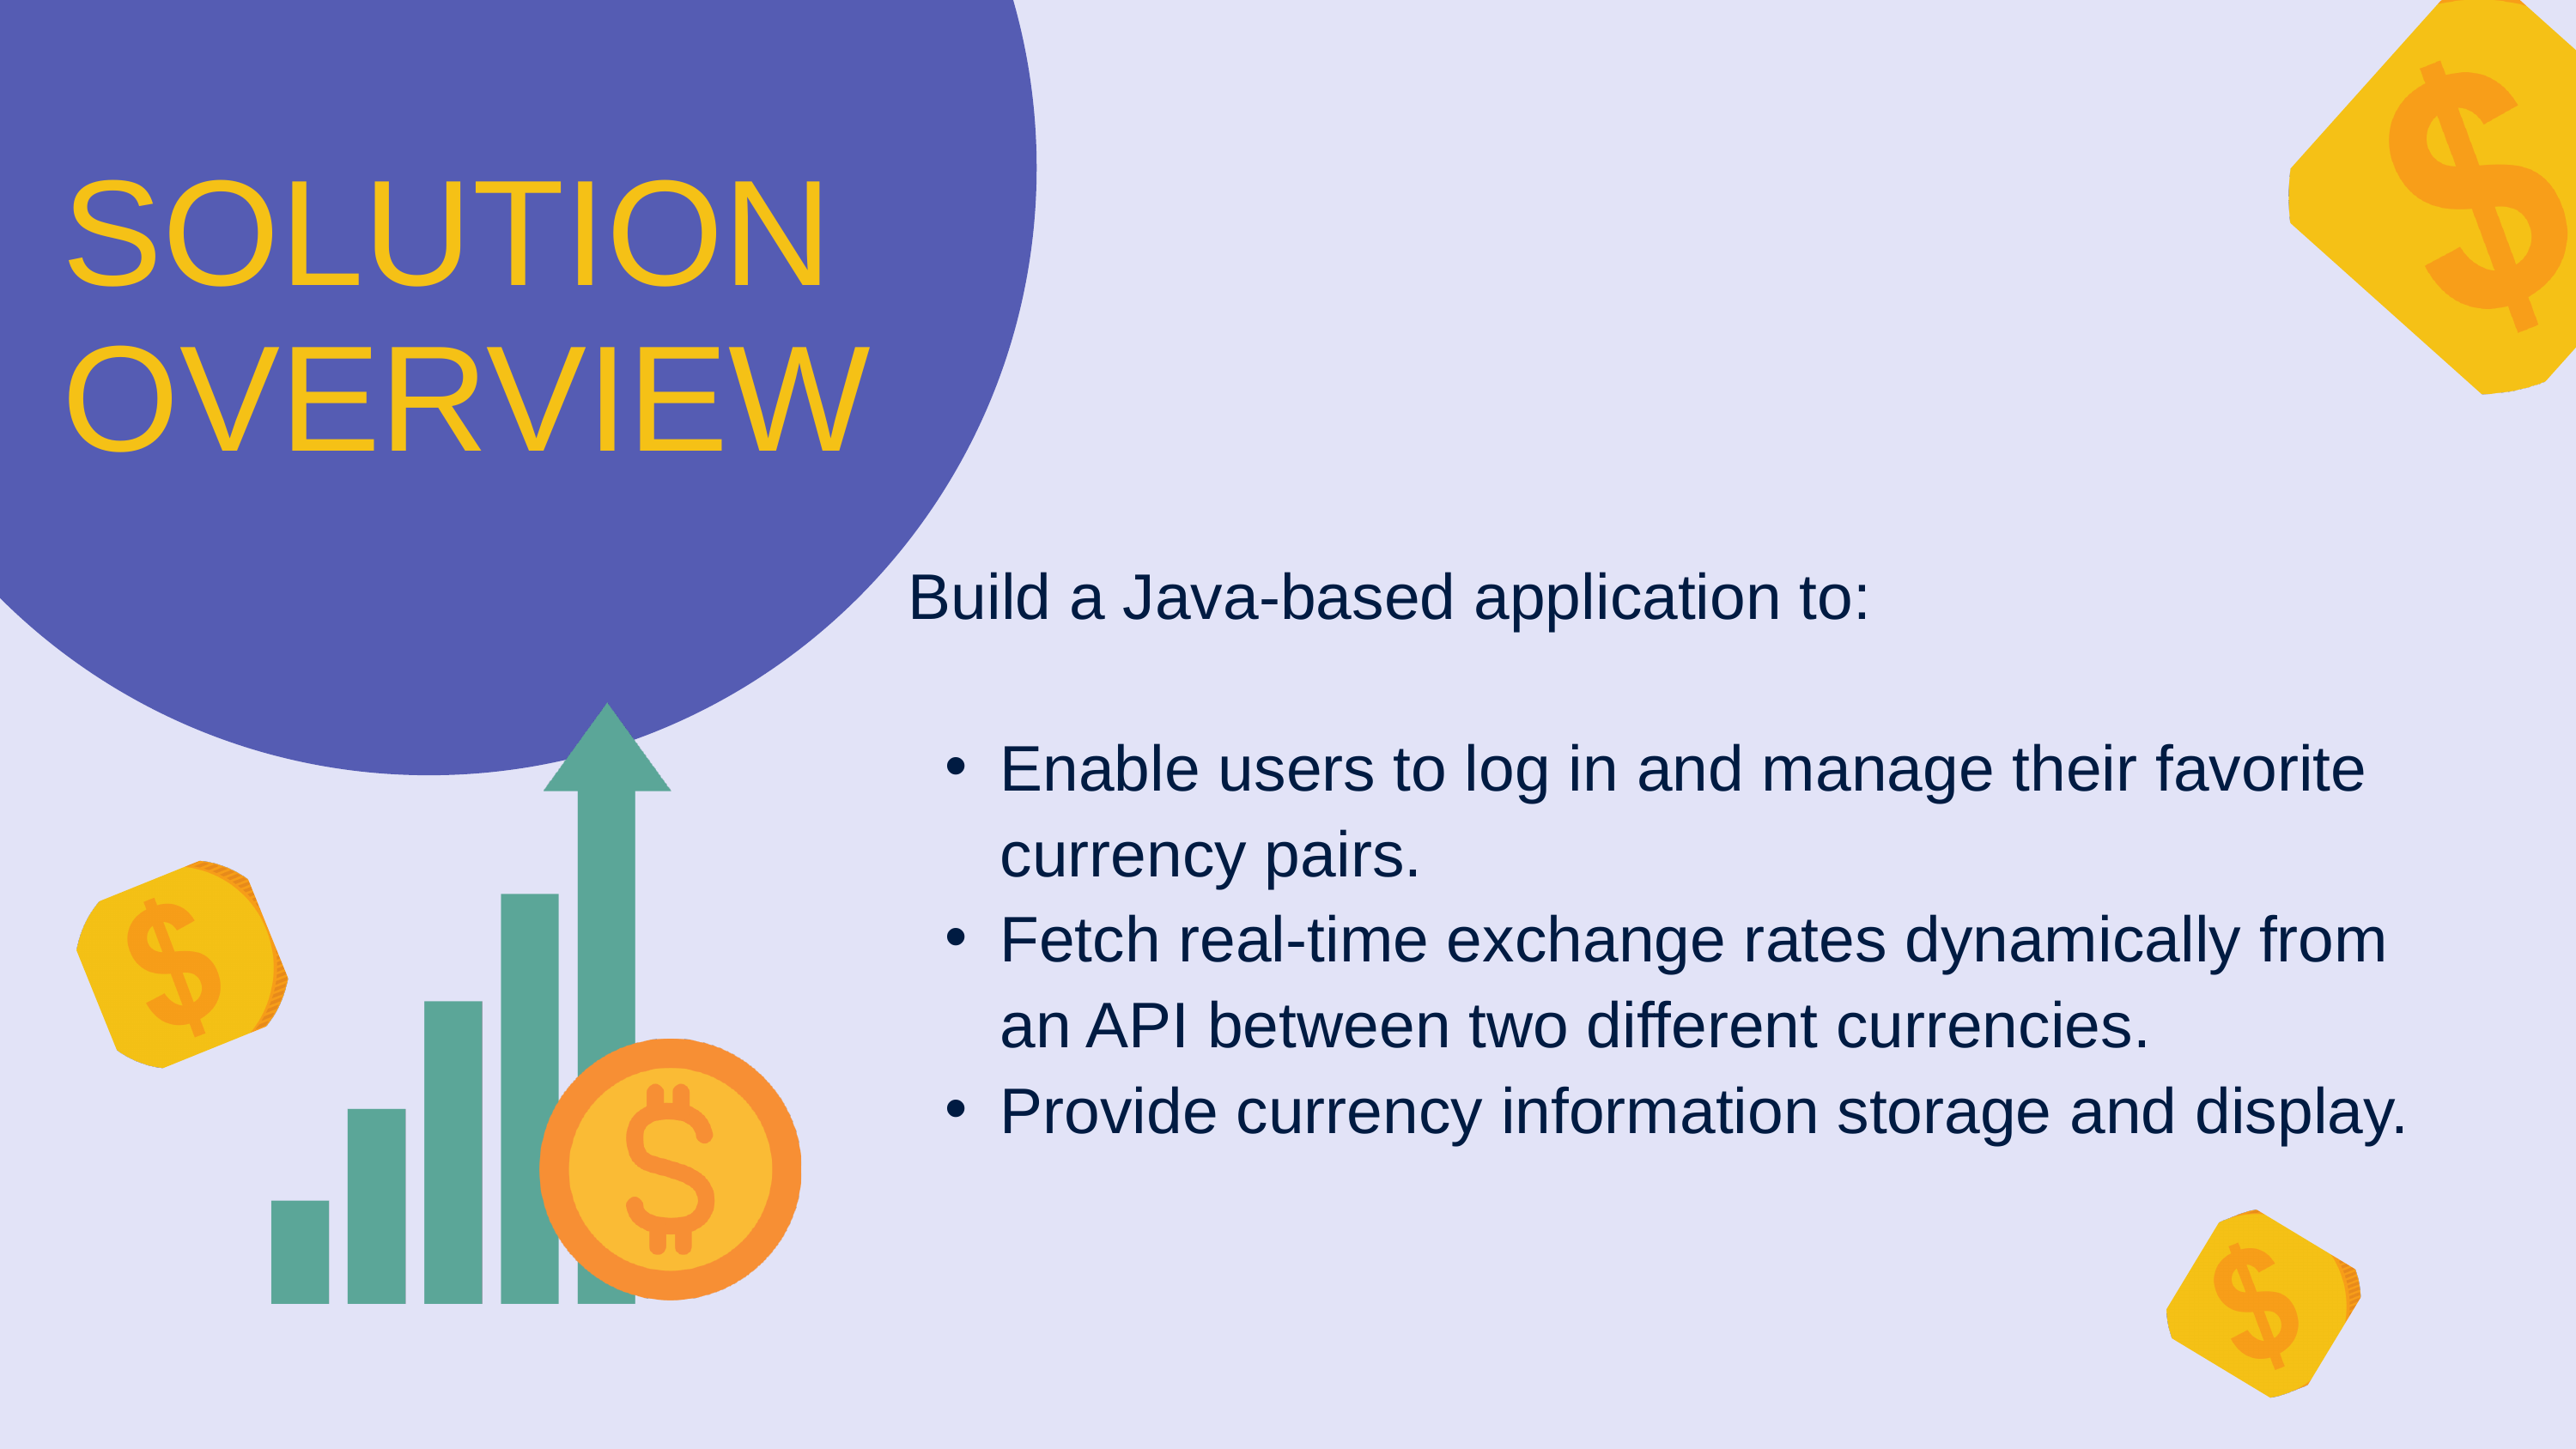

SOLUTION OVERVIEW

 Build a Java-based application to:

Enable users to log in and manage their favorite currency pairs.
Fetch real-time exchange rates dynamically from an API between two different currencies.
Provide currency information storage and display.